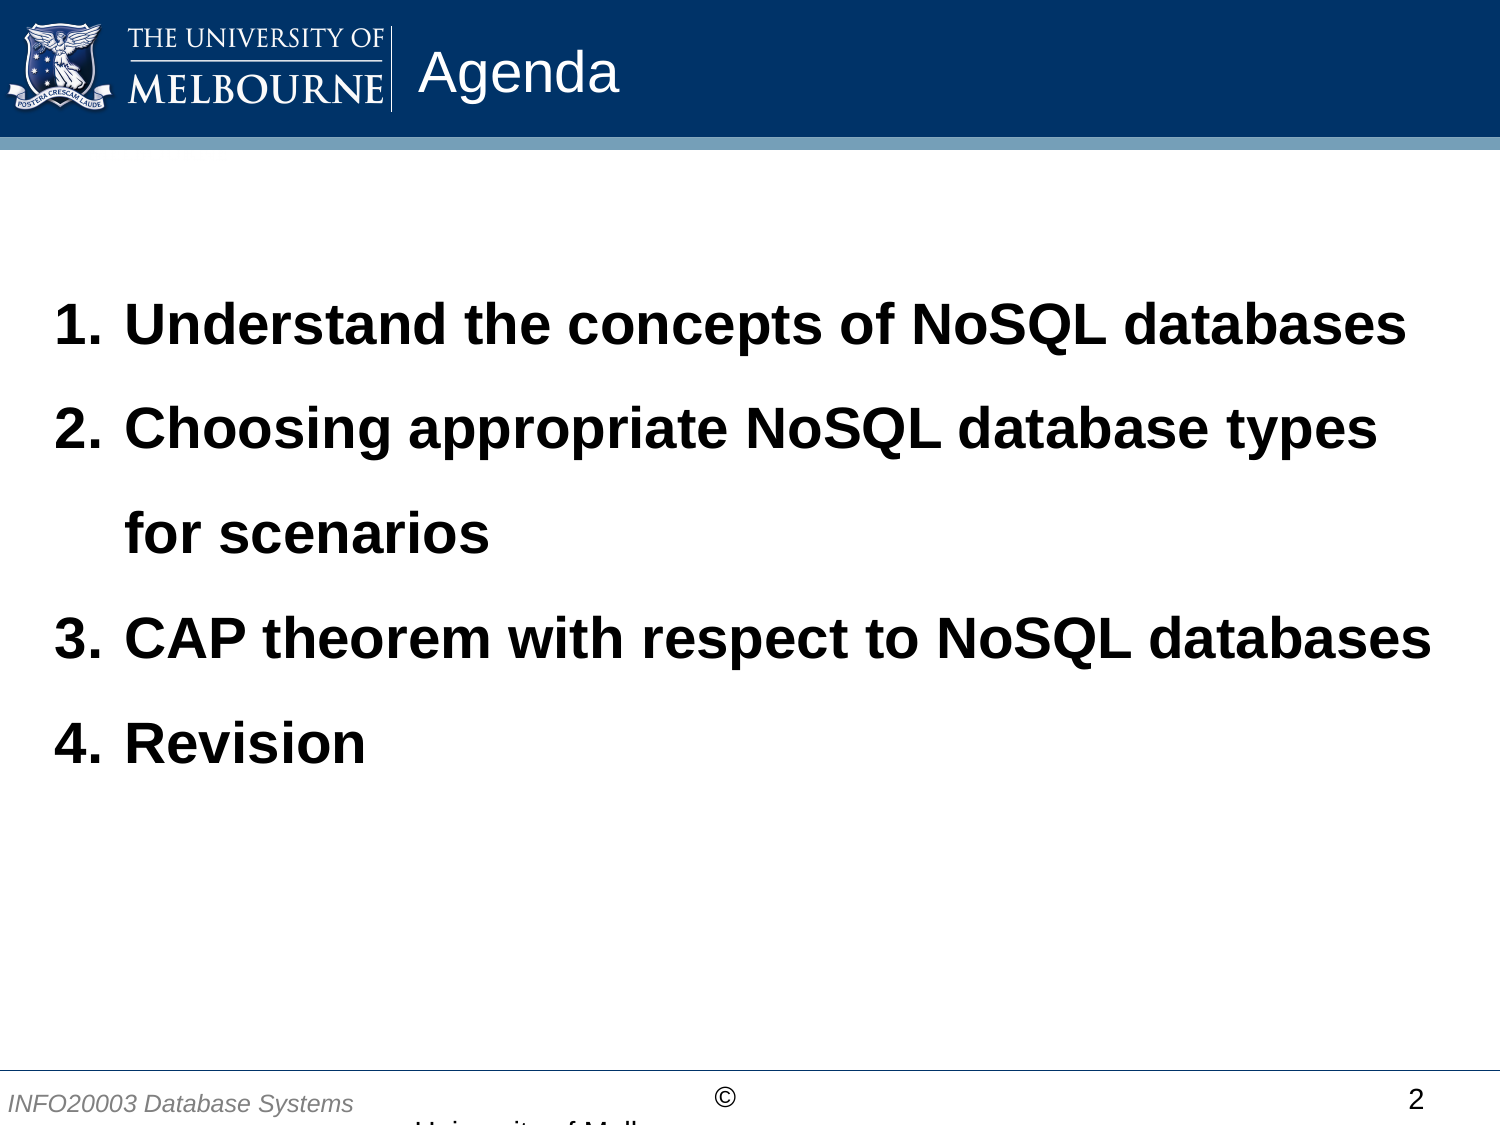

# Agenda
Understand the concepts of NoSQL databases
Choosing appropriate NoSQL database types for scenarios
CAP theorem with respect to NoSQL databases
Revision
2